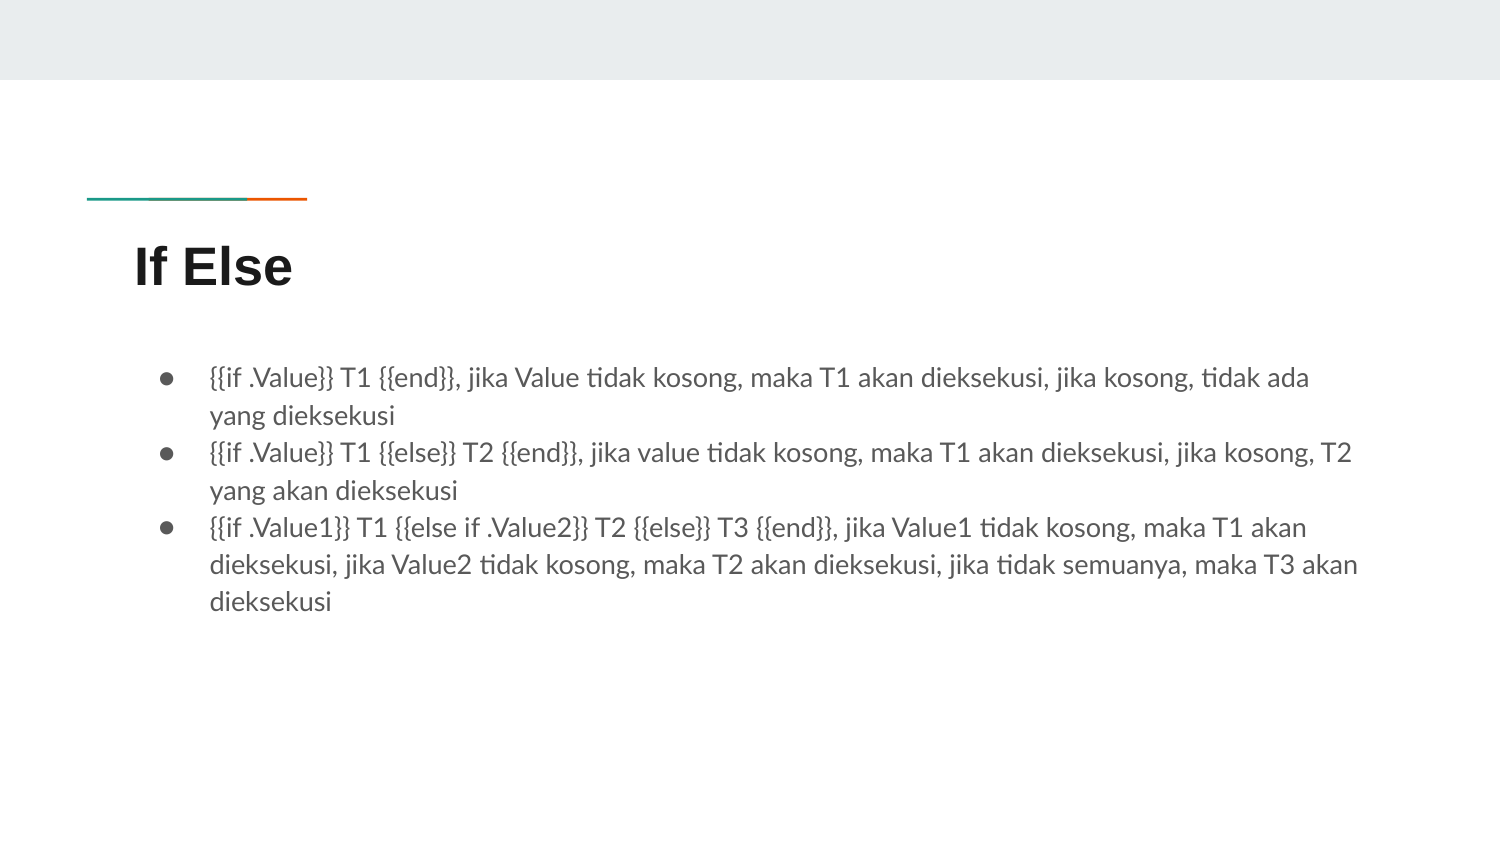

# If Else
{{if .Value}} T1 {{end}}, jika Value tidak kosong, maka T1 akan dieksekusi, jika kosong, tidak ada yang dieksekusi
{{if .Value}} T1 {{else}} T2 {{end}}, jika value tidak kosong, maka T1 akan dieksekusi, jika kosong, T2 yang akan dieksekusi
{{if .Value1}} T1 {{else if .Value2}} T2 {{else}} T3 {{end}}, jika Value1 tidak kosong, maka T1 akan dieksekusi, jika Value2 tidak kosong, maka T2 akan dieksekusi, jika tidak semuanya, maka T3 akan dieksekusi